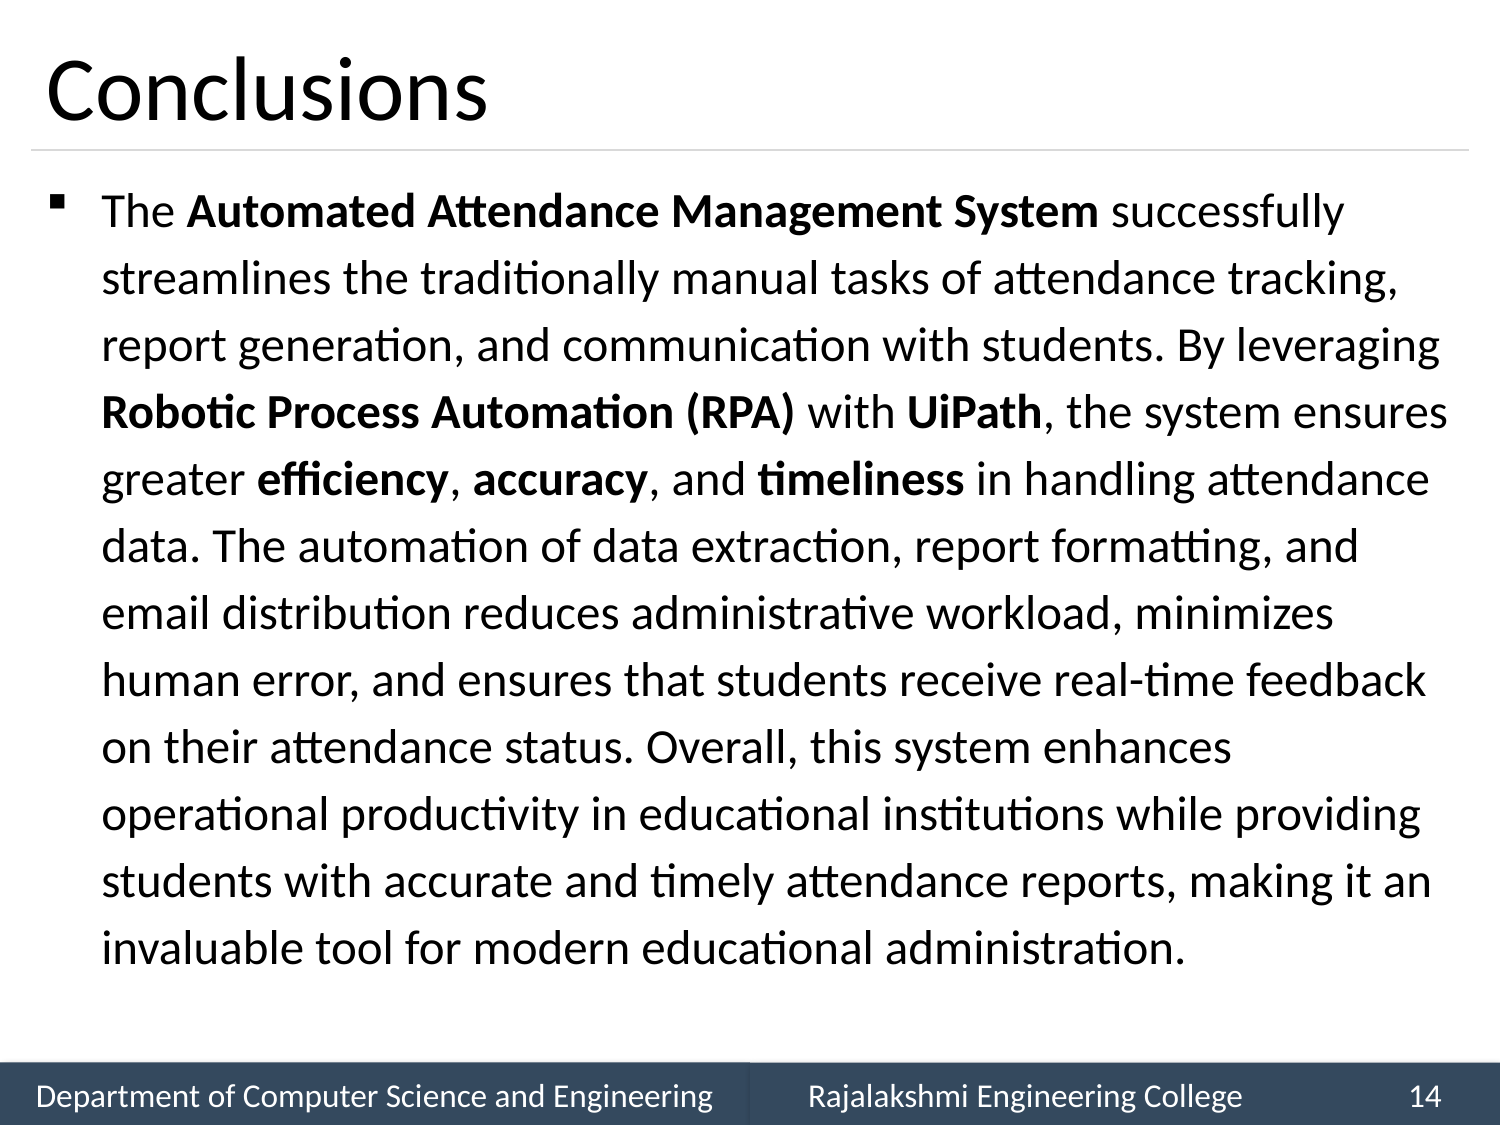

# Conclusions
The Automated Attendance Management System successfully streamlines the traditionally manual tasks of attendance tracking, report generation, and communication with students. By leveraging Robotic Process Automation (RPA) with UiPath, the system ensures greater efficiency, accuracy, and timeliness in handling attendance data. The automation of data extraction, report formatting, and email distribution reduces administrative workload, minimizes human error, and ensures that students receive real-time feedback on their attendance status. Overall, this system enhances operational productivity in educational institutions while providing students with accurate and timely attendance reports, making it an invaluable tool for modern educational administration.